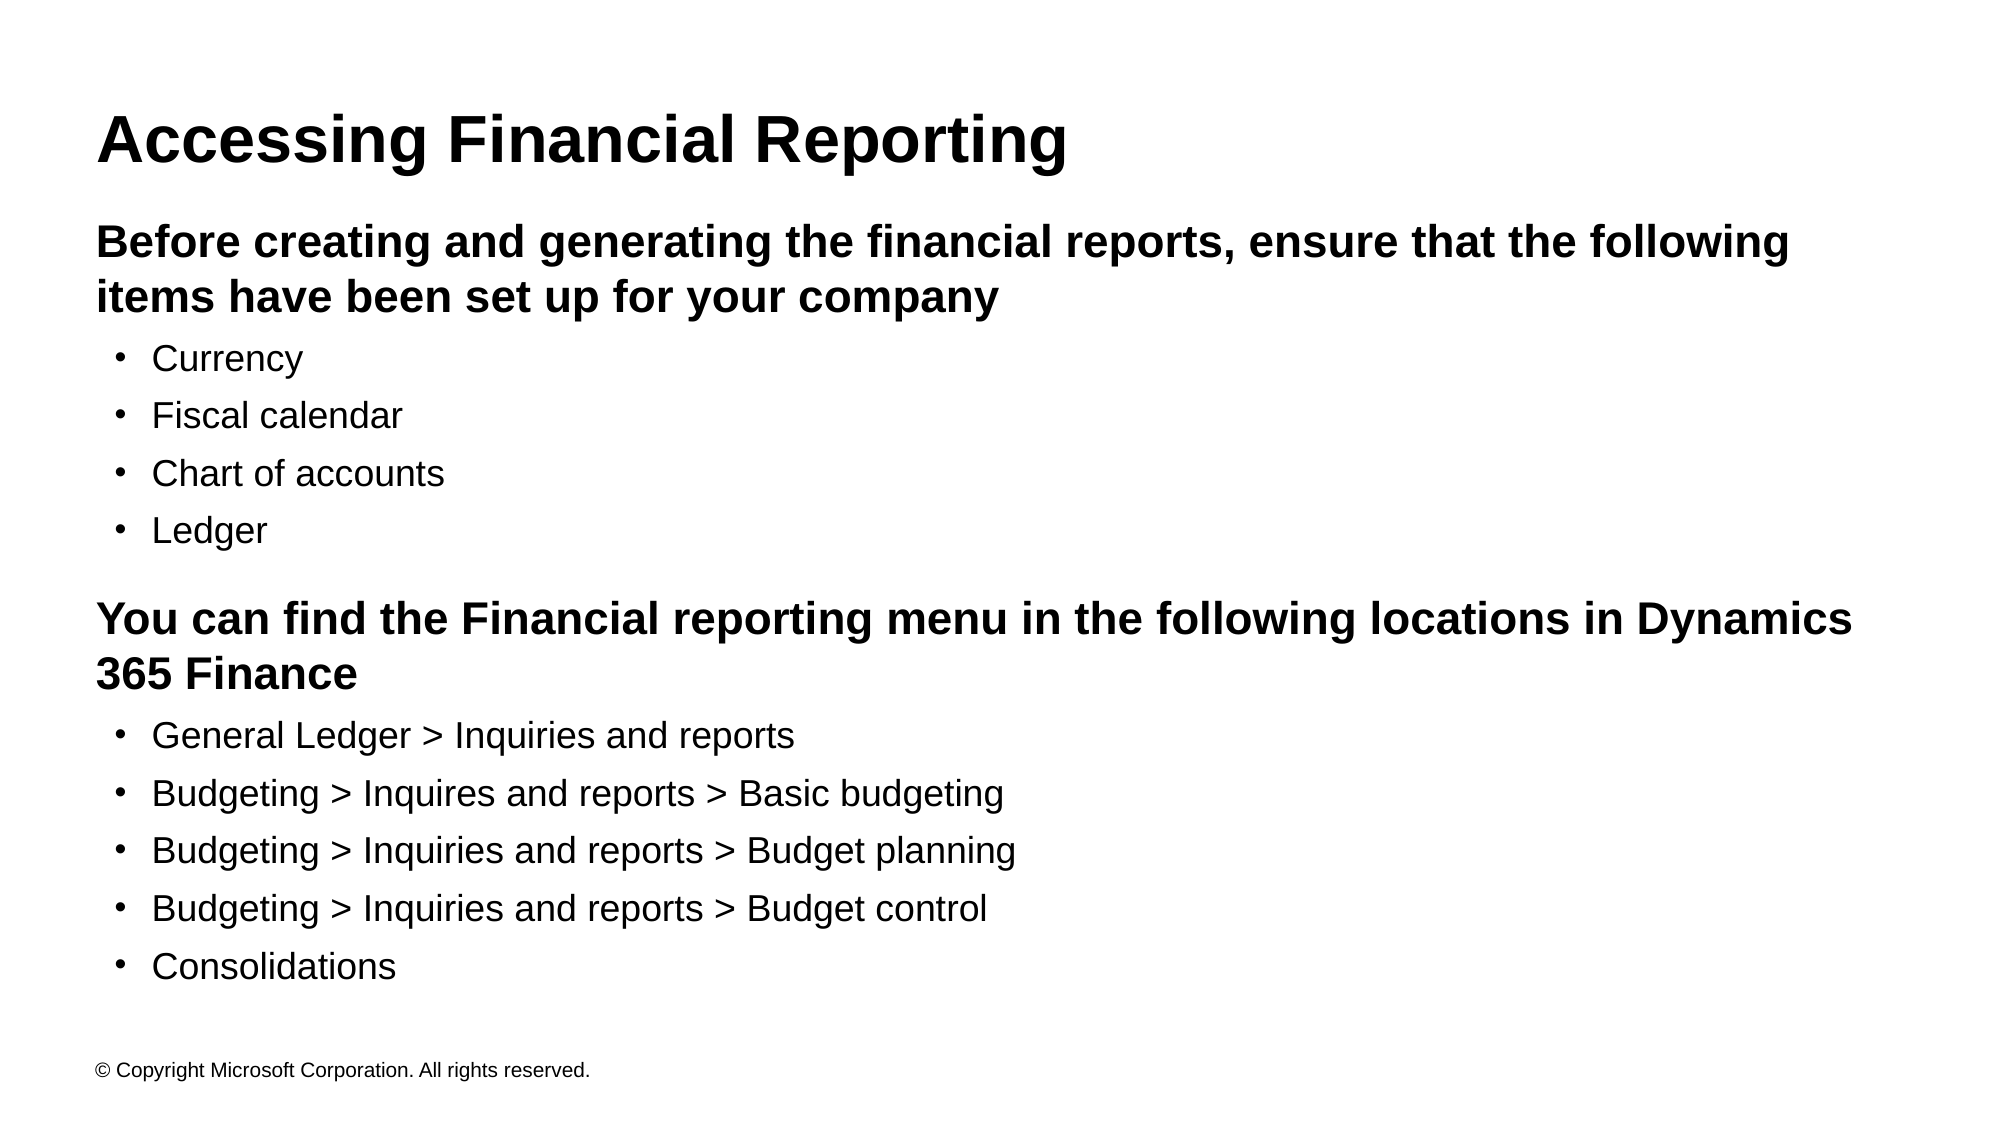

# Accessing Financial Reporting
Before creating and generating the financial reports, ensure that the following items have been set up for your company
Currency
Fiscal calendar
Chart of accounts
Ledger
You can find the Financial reporting menu in the following locations in Dynamics 365 Finance
General Ledger > Inquiries and reports
Budgeting > Inquires and reports > Basic budgeting
Budgeting > Inquiries and reports > Budget planning
Budgeting > Inquiries and reports > Budget control
Consolidations